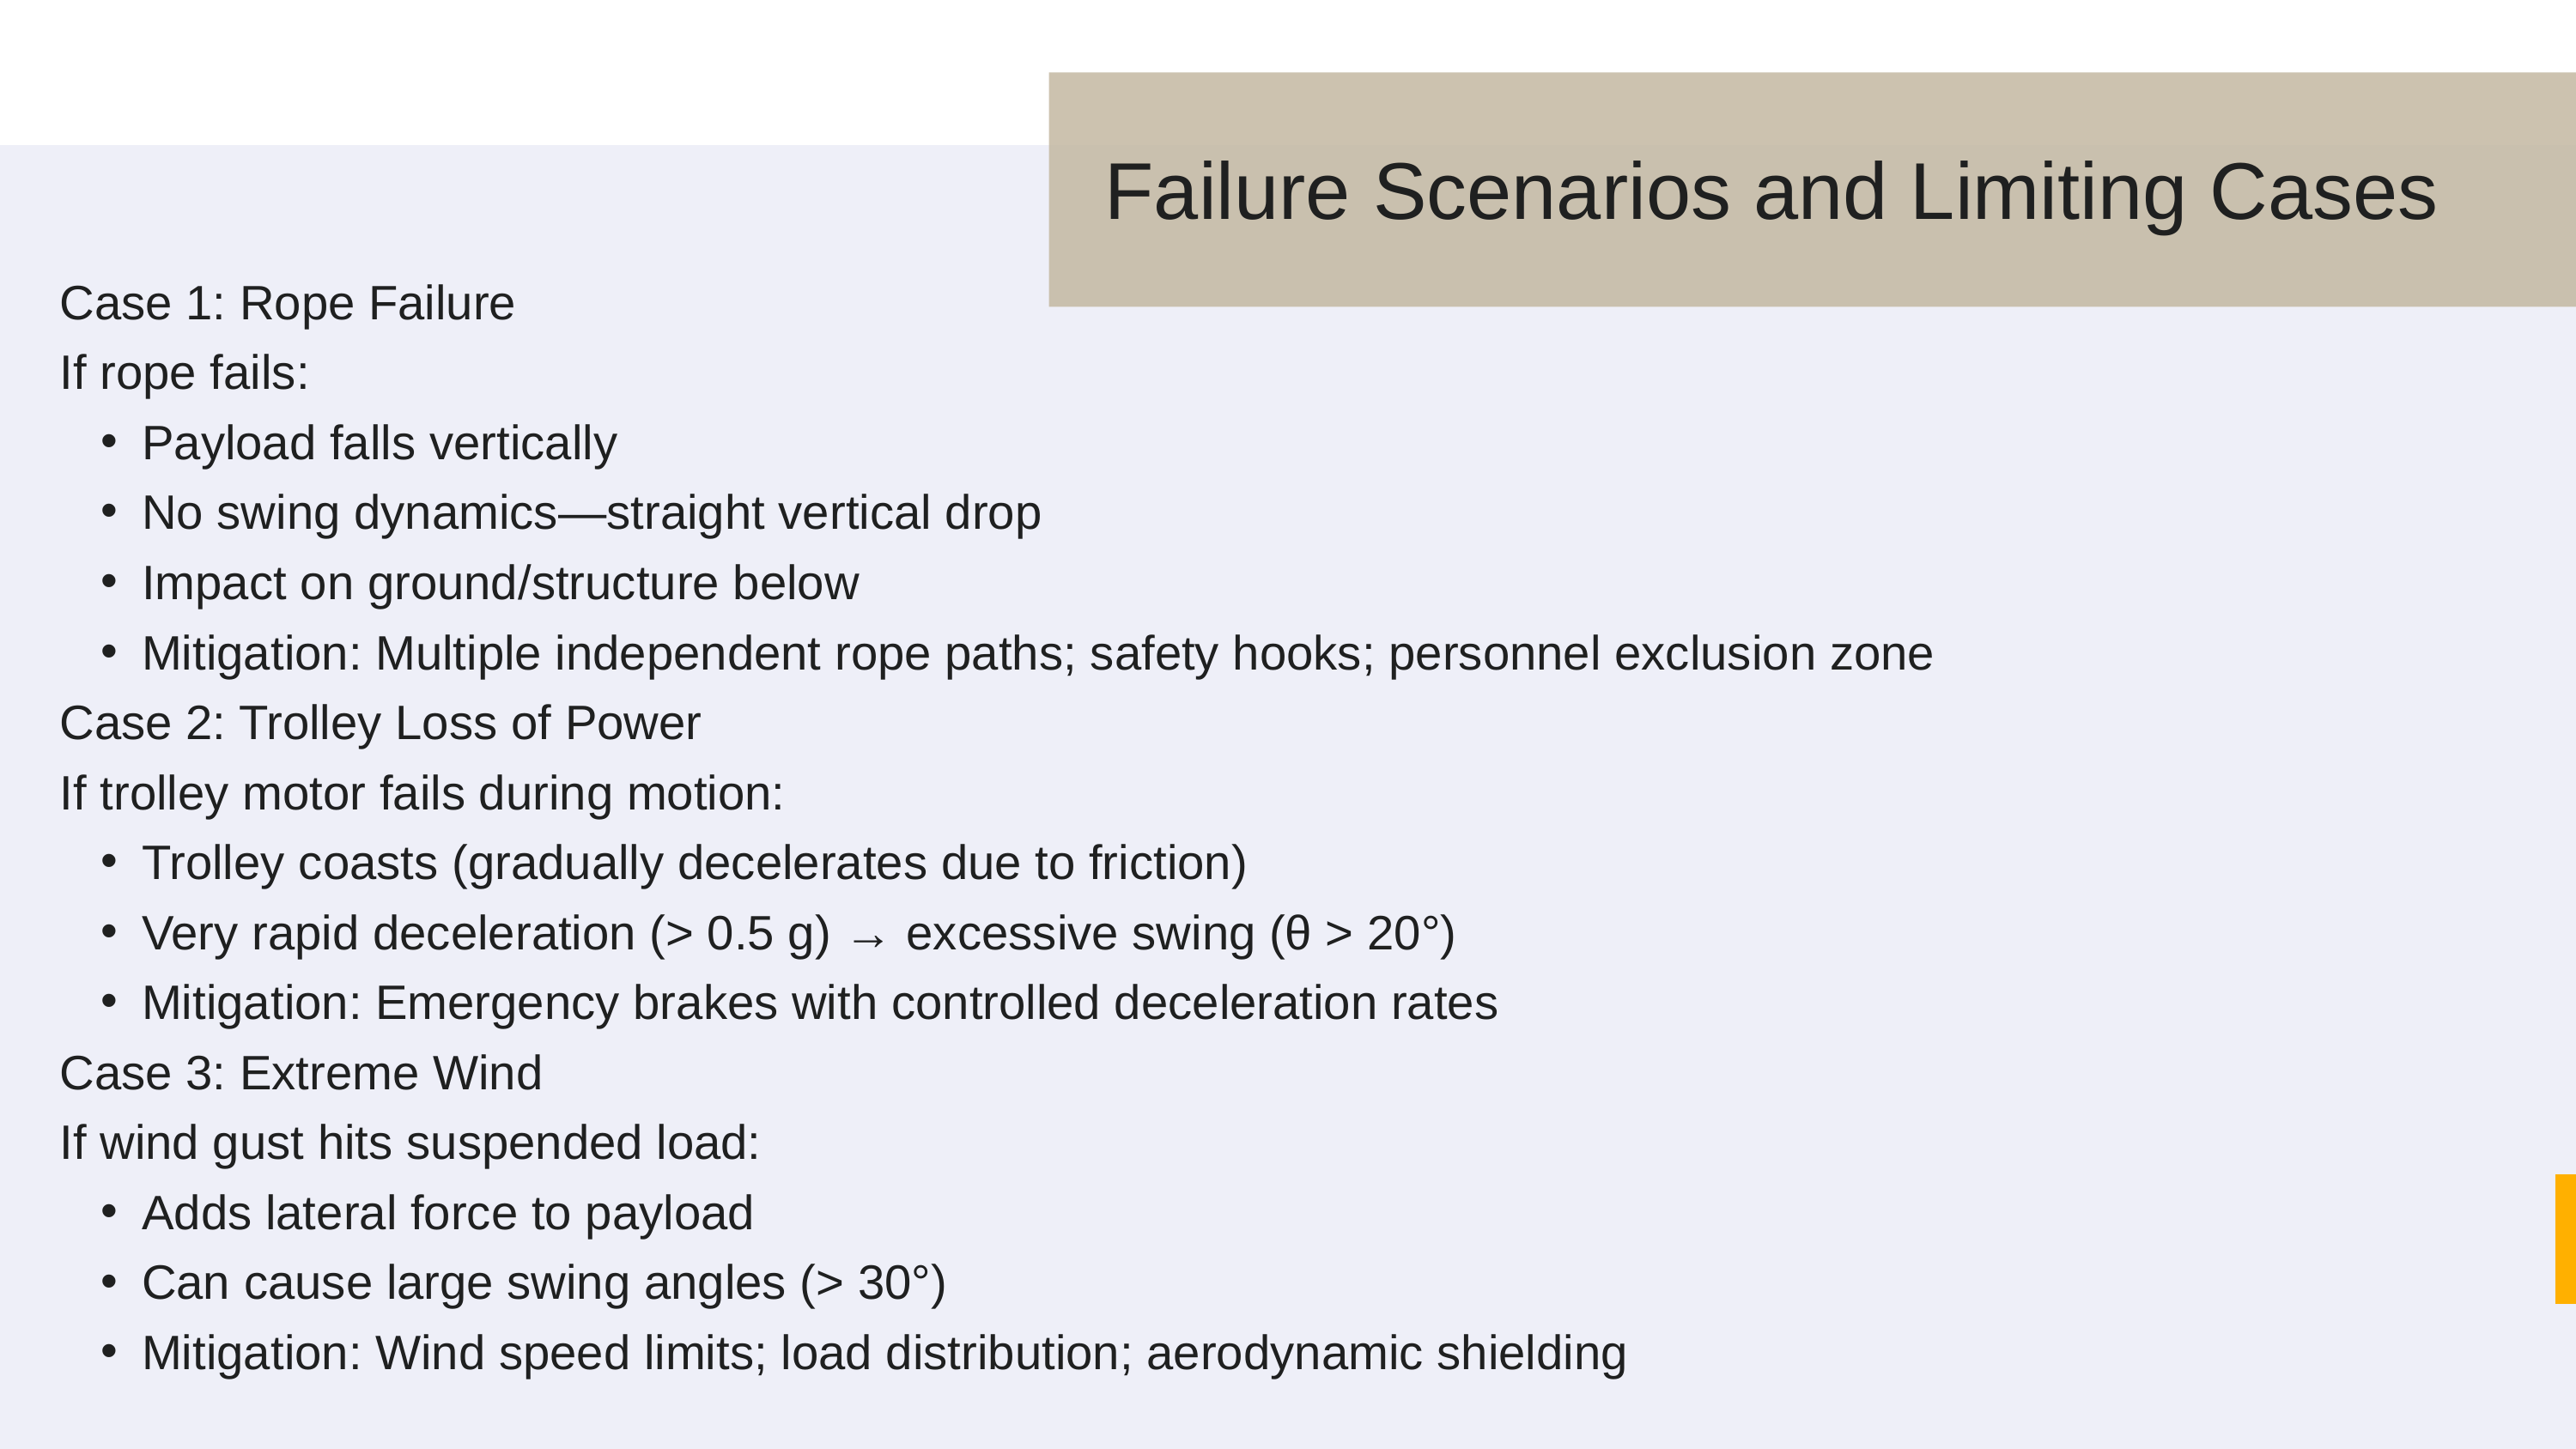

Failure Scenarios and Limiting Cases
Case 1: Rope Failure
If rope fails:
Payload falls vertically
No swing dynamics—straight vertical drop
Impact on ground/structure below
Mitigation: Multiple independent rope paths; safety hooks; personnel exclusion zone
Case 2: Trolley Loss of Power
If trolley motor fails during motion:
Trolley coasts (gradually decelerates due to friction)
Very rapid deceleration (> 0.5 g) → excessive swing (θ > 20°)
Mitigation: Emergency brakes with controlled deceleration rates
Case 3: Extreme Wind
If wind gust hits suspended load:
Adds lateral force to payload
Can cause large swing angles (> 30°)
Mitigation: Wind speed limits; load distribution; aerodynamic shielding